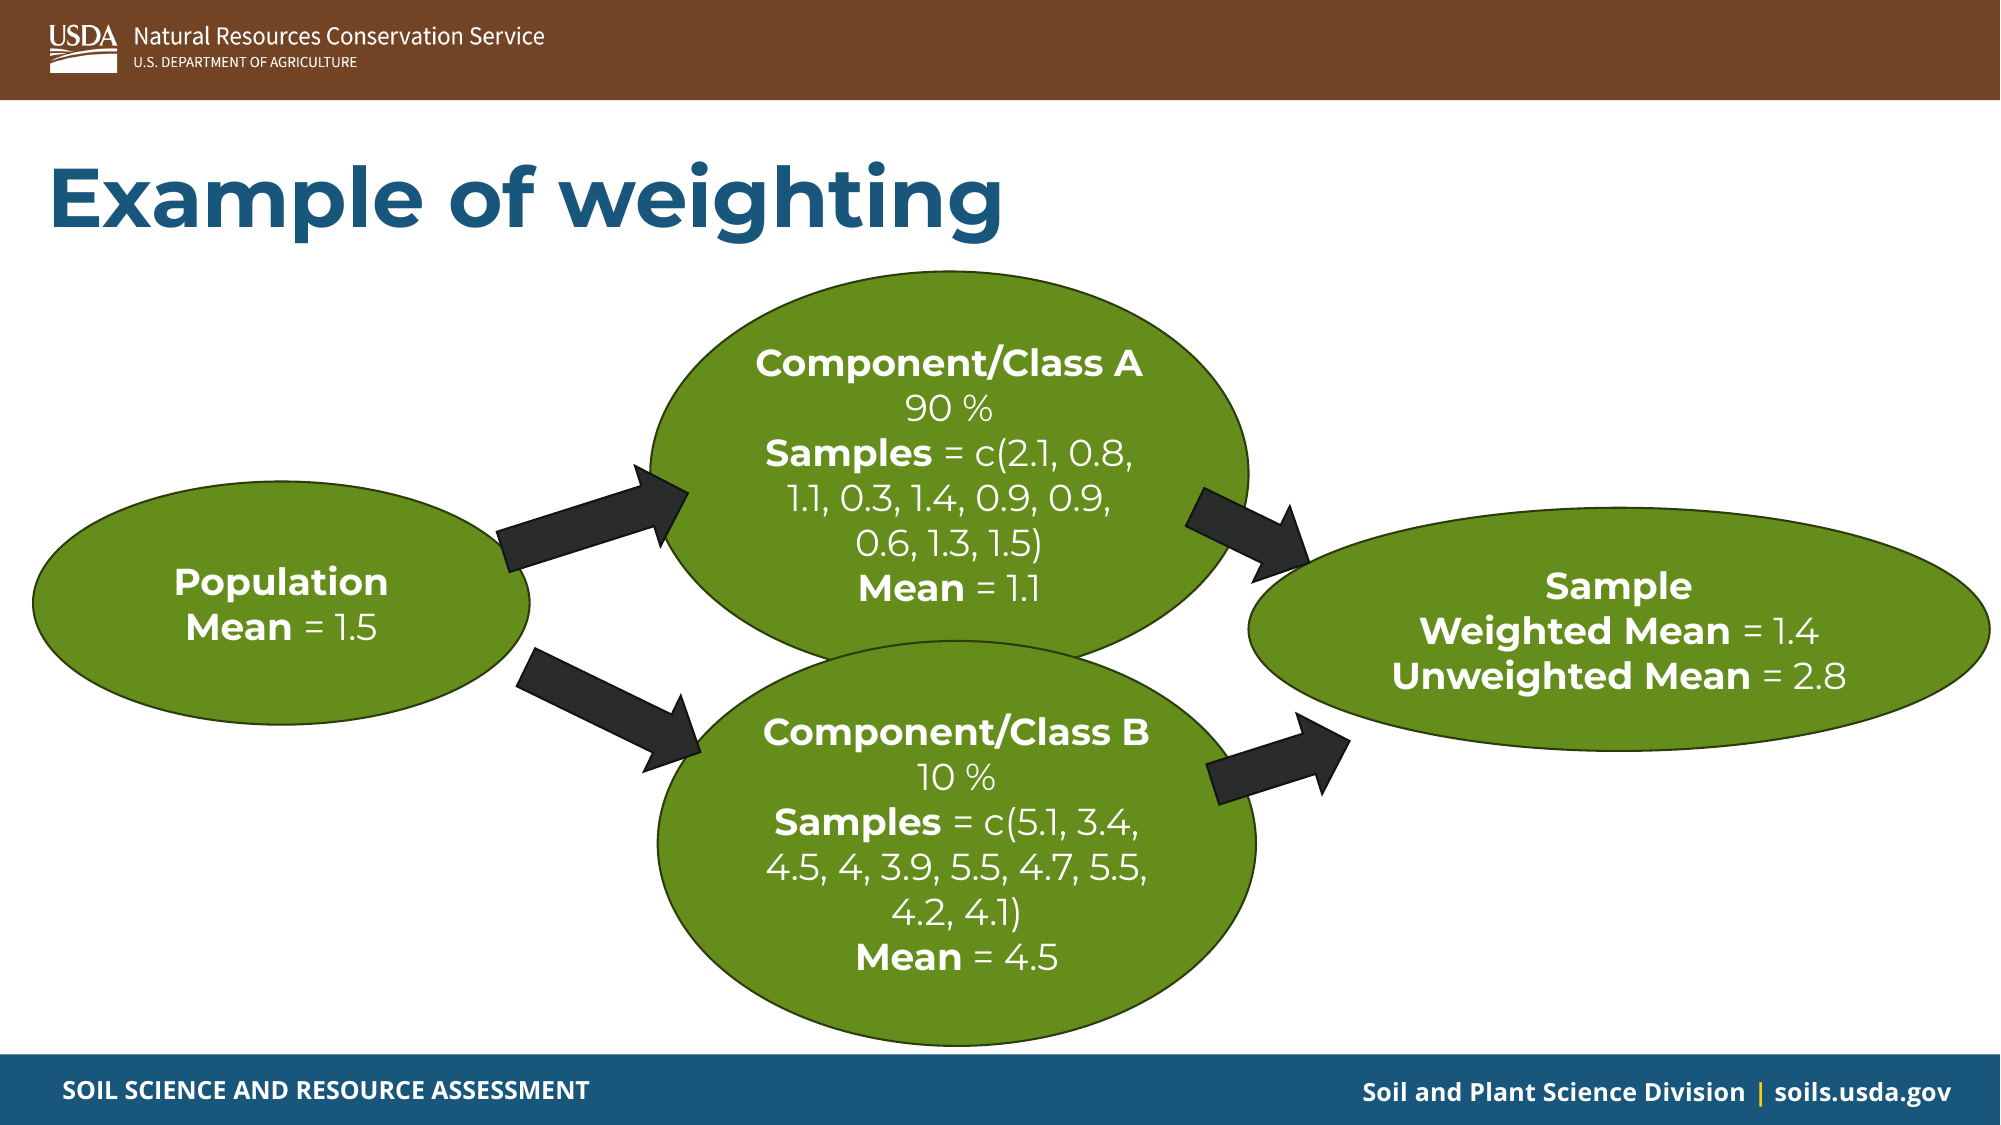

# Example of weighting
Component/Class A
90 %
Samples = c(2.1, 0.8, 1.1, 0.3, 1.4, 0.9, 0.9, 0.6, 1.3, 1.5)
Mean = 1.1

Population
Mean = 1.5

Sample
Weighted Mean = 1.4
Unweighted Mean = 2.8
Component/Class B
10 %
Samples = c(5.1, 3.4, 4.5, 4, 3.9, 5.5, 4.7, 5.5, 4.2, 4.1)
Mean = 4.5